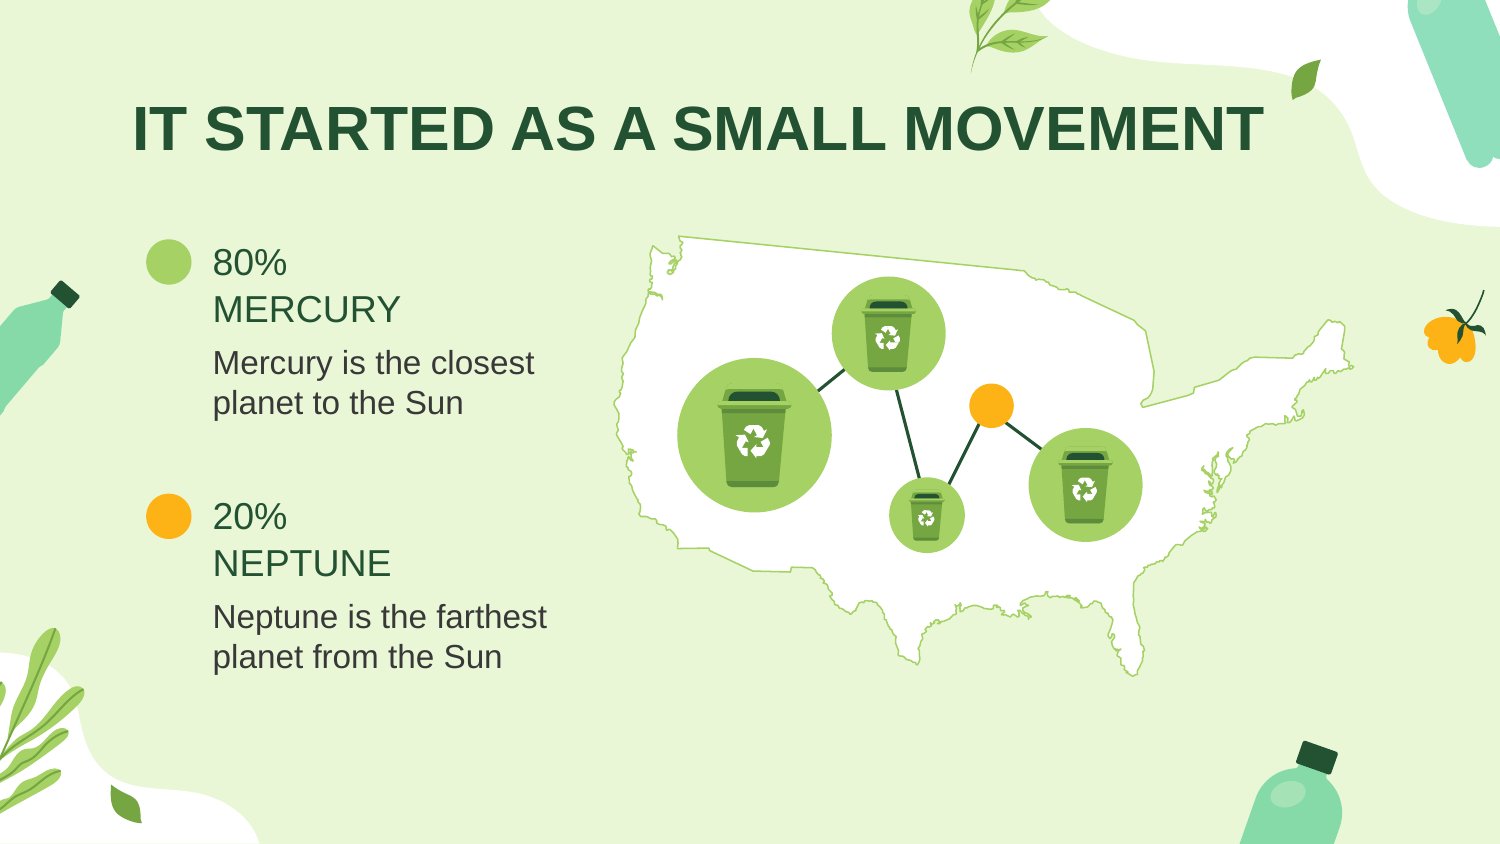

# IT STARTED AS A SMALL MOVEMENT
80%

MERCURY

Mercury is the closest planet to the Sun

20%

NEPTUNE
Neptune is the farthest planet from the Sun